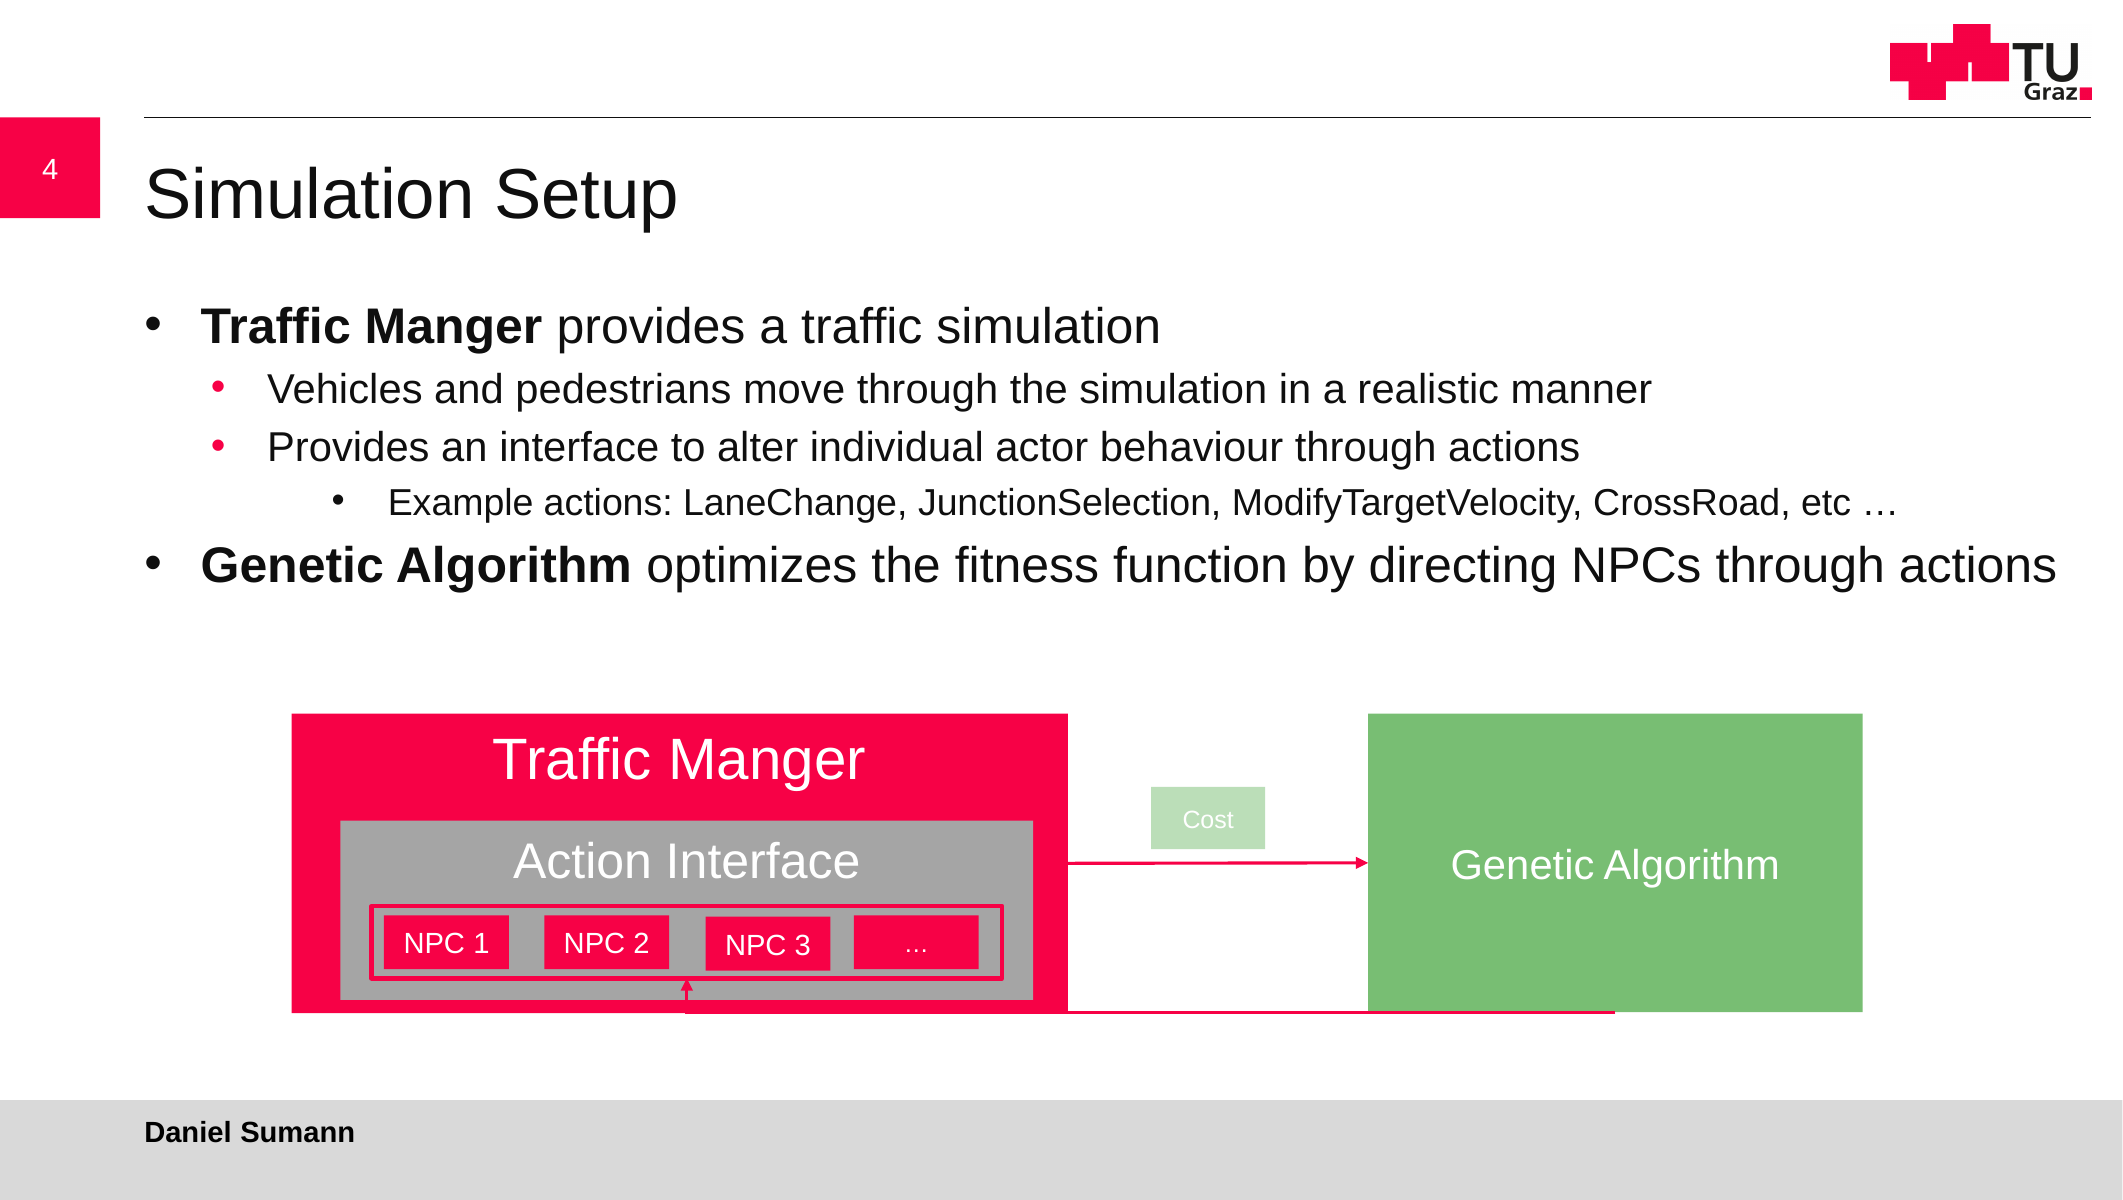

4
# Simulation Setup
Traffic Manger provides a traffic simulation
Vehicles and pedestrians move through the simulation in a realistic manner
Provides an interface to alter individual actor behaviour through actions
Example actions: LaneChange, JunctionSelection, ModifyTargetVelocity, CrossRoad, etc …
Genetic Algorithm optimizes the fitness function by directing NPCs through actions

Genetic Algorithm
Traffic Manger
Cost
Action Interface

NPC 1
NPC 2
…
NPC 3
Daniel Sumann